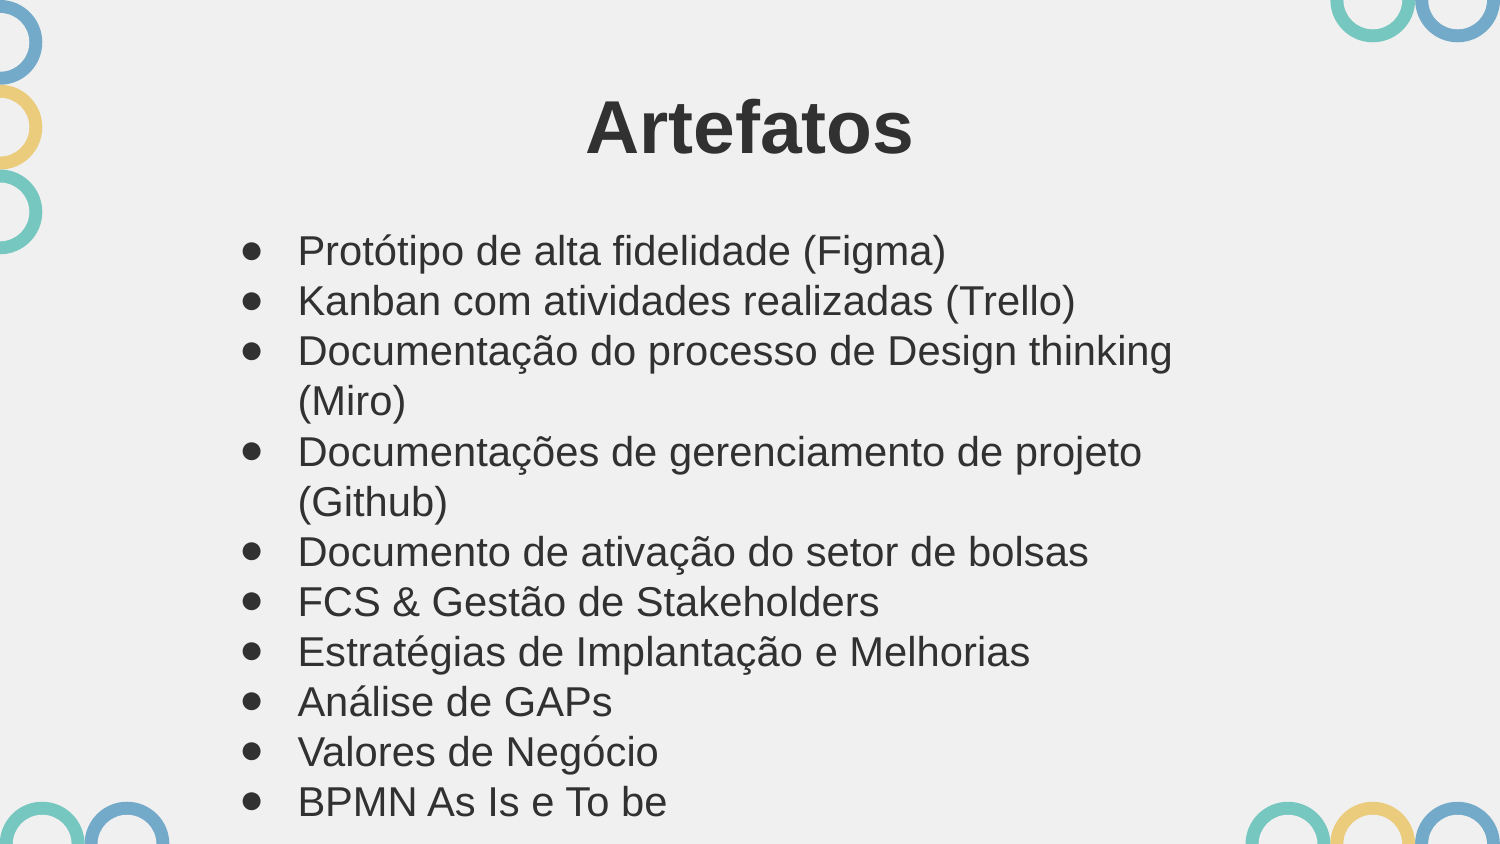

Artefatos
Protótipo de alta fidelidade (Figma)
Kanban com atividades realizadas (Trello)
Documentação do processo de Design thinking (Miro)
Documentações de gerenciamento de projeto (Github)
Documento de ativação do setor de bolsas
FCS & Gestão de Stakeholders
Estratégias de Implantação e Melhorias
Análise de GAPs
Valores de Negócio
BPMN As Is e To be